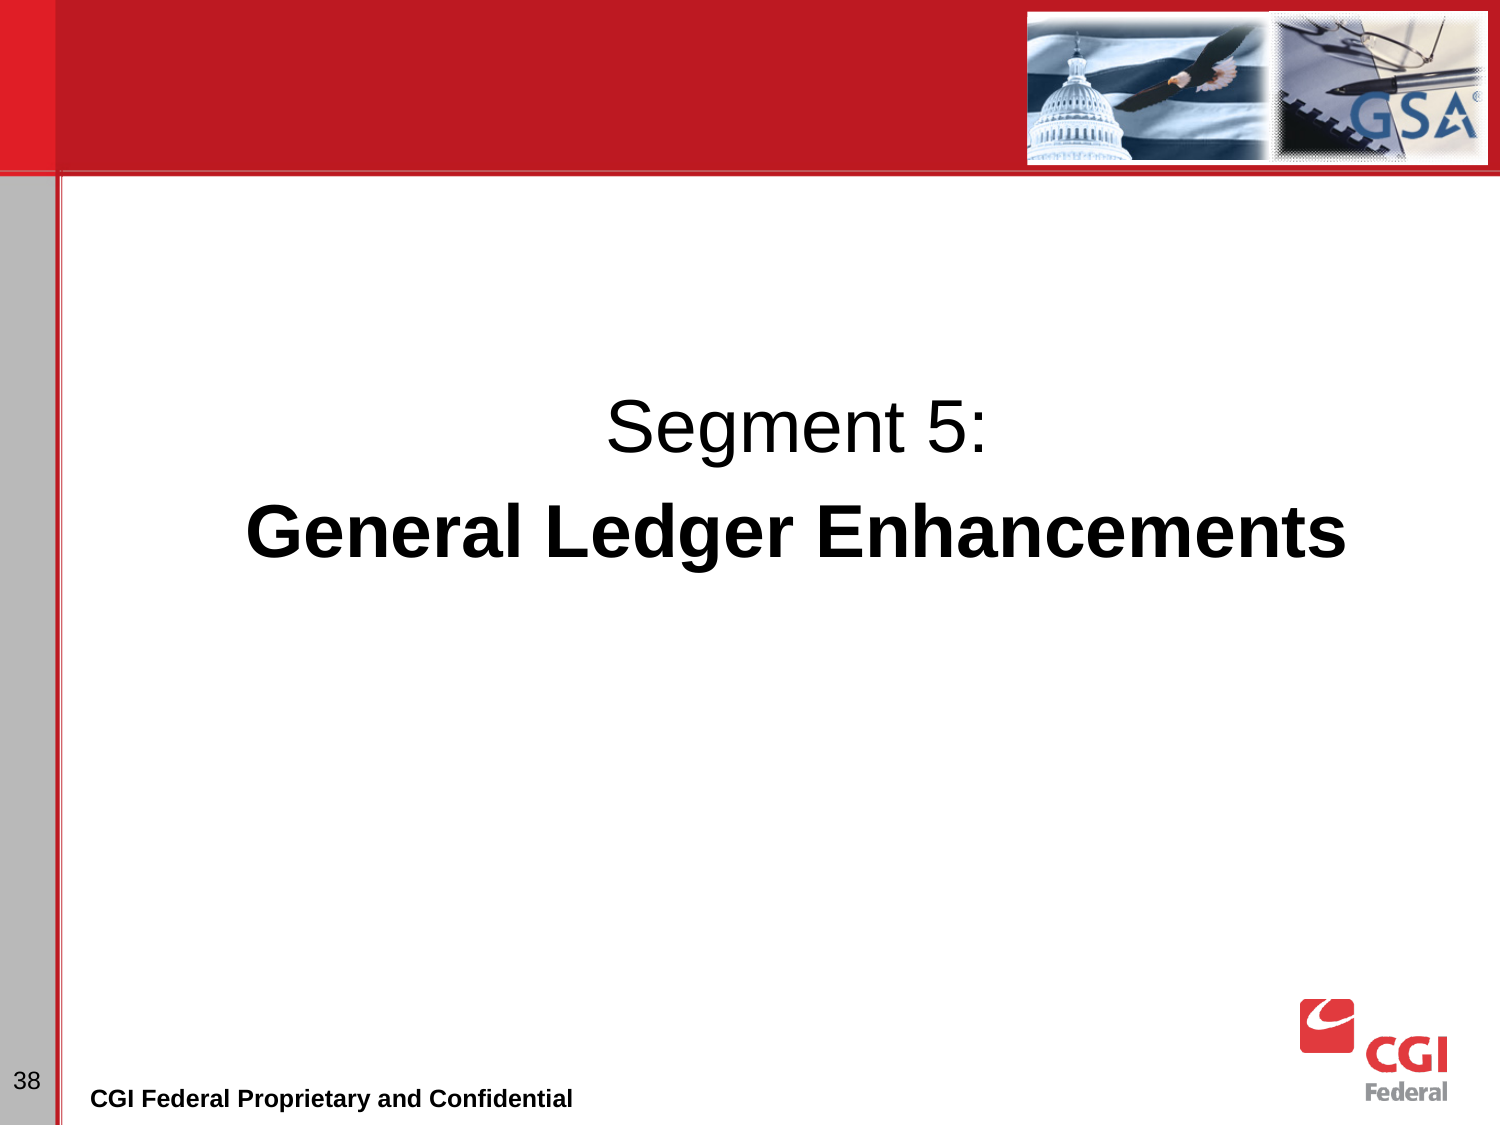

#
Segment 5:
General Ledger Enhancements

38
CGI Federal Proprietary and Confidential